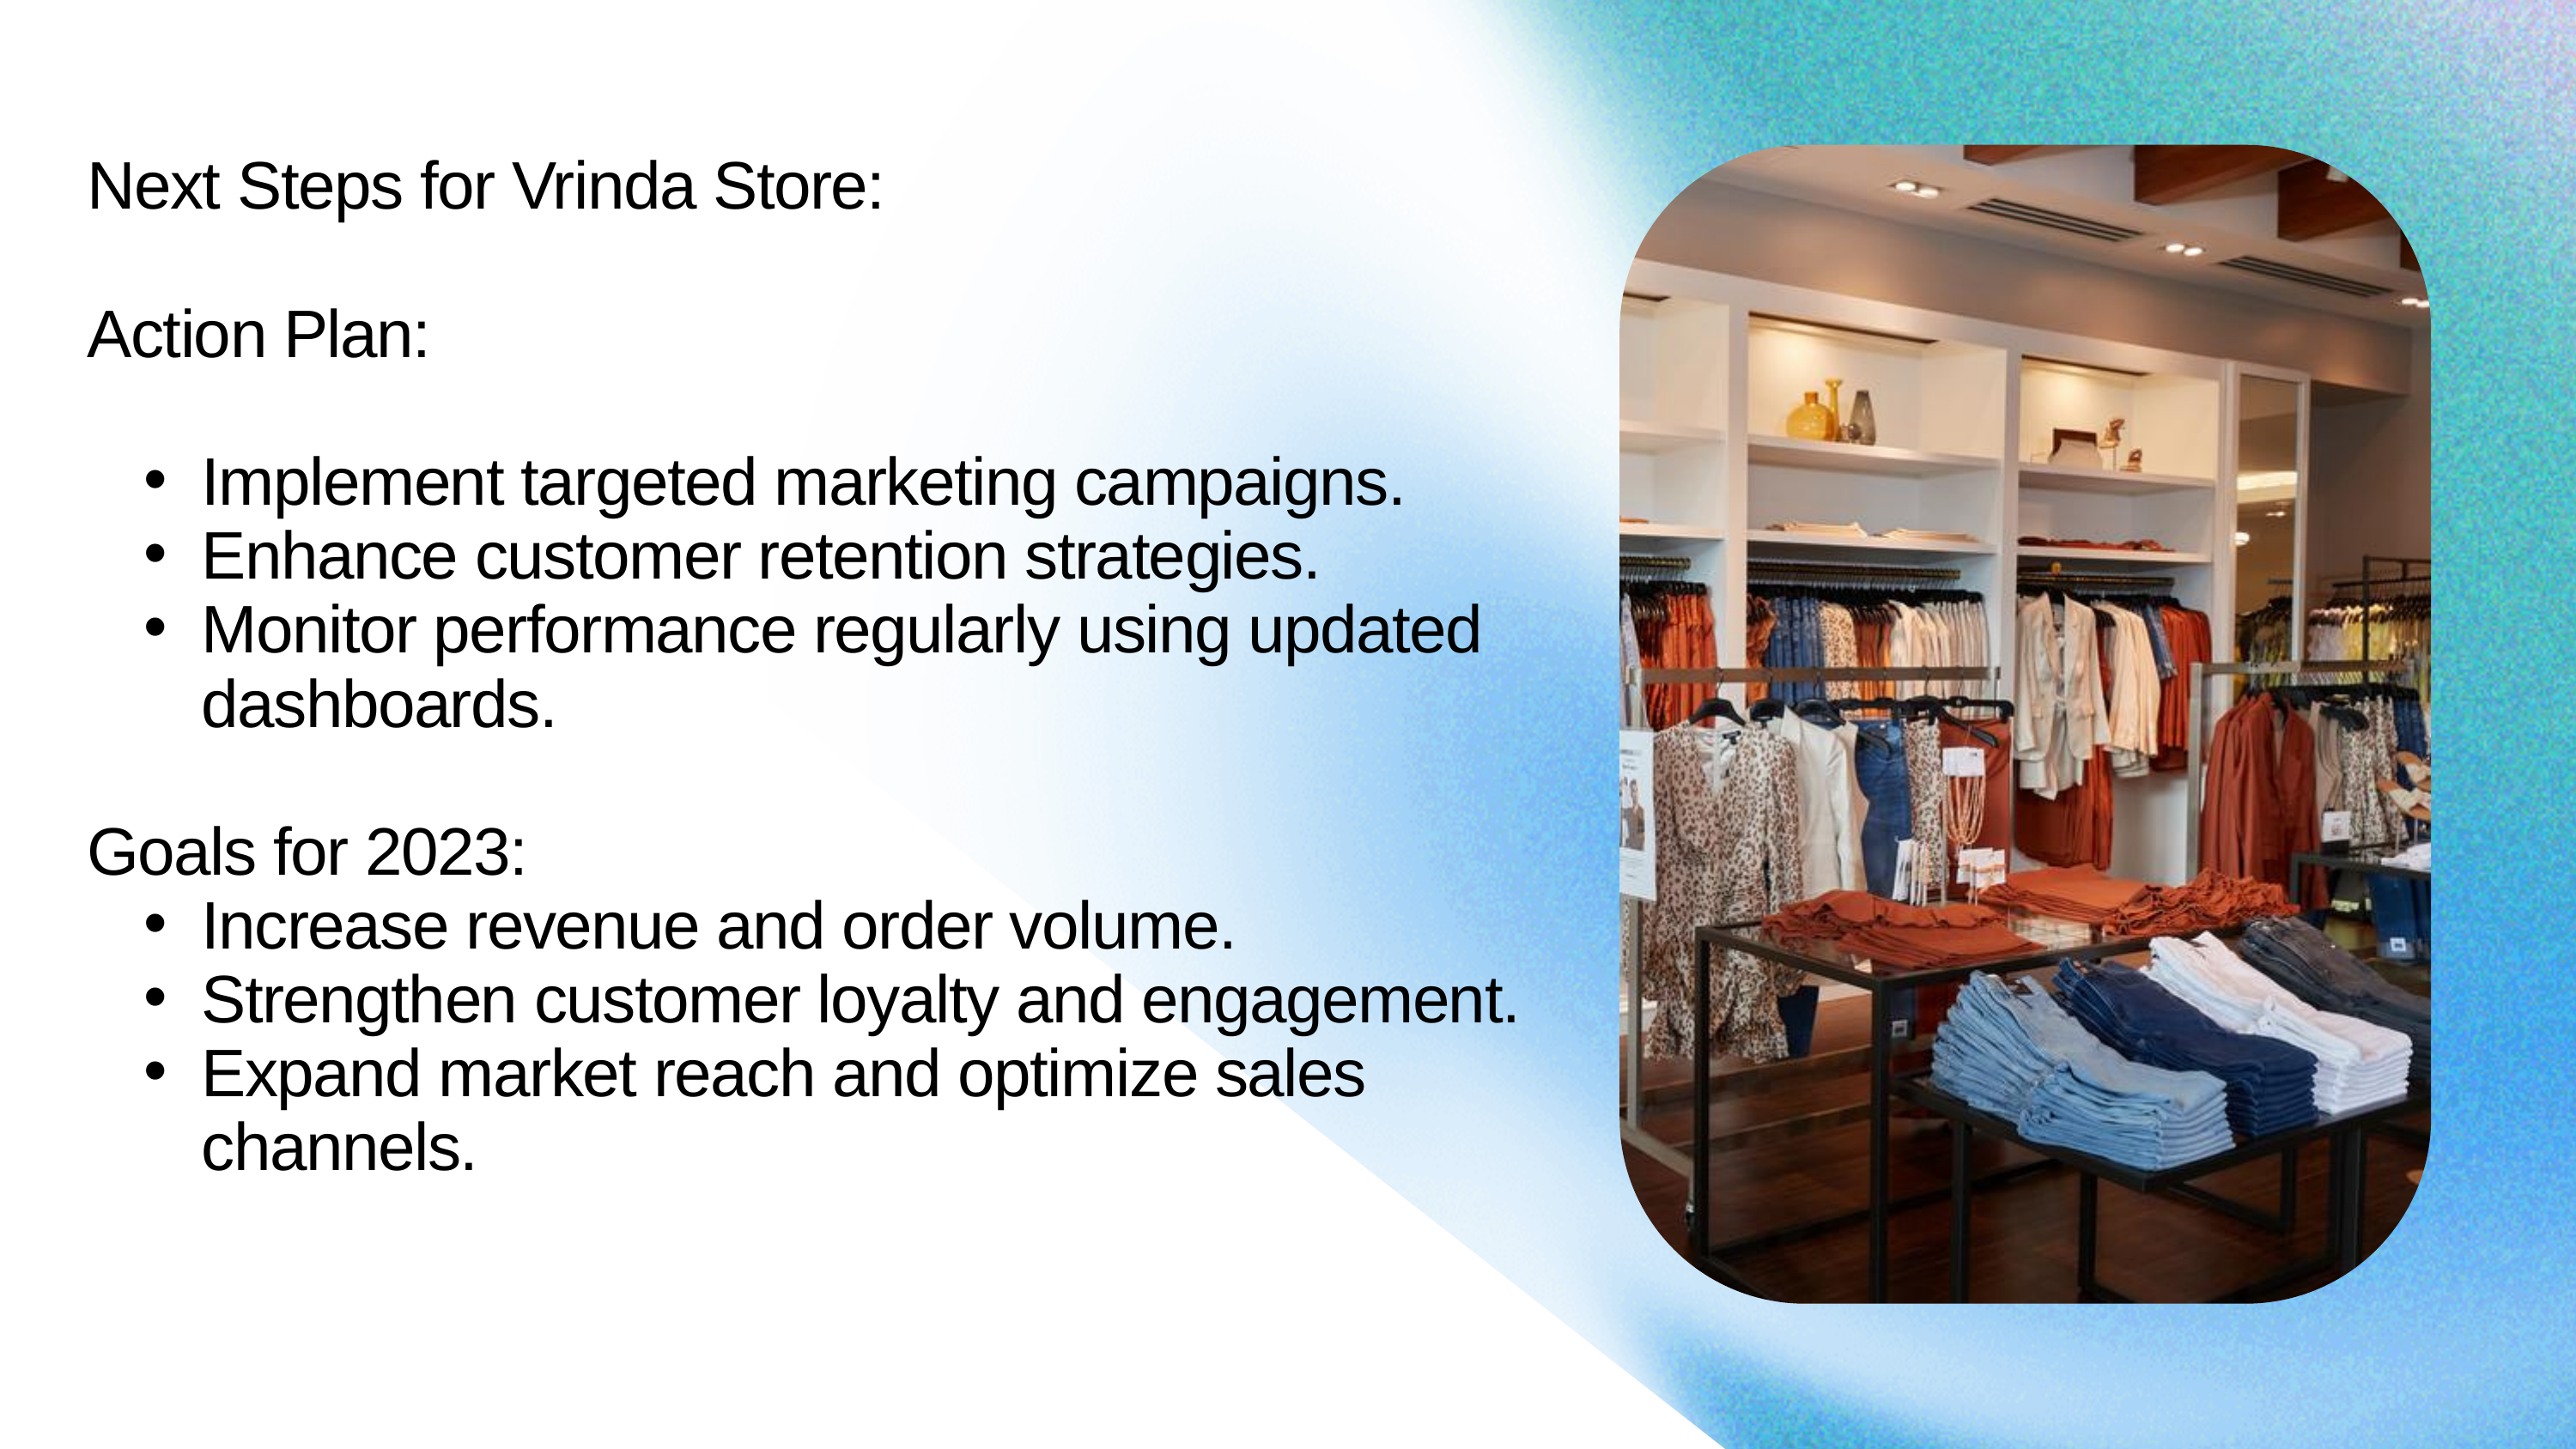

Next Steps for Vrinda Store:

Action Plan:

Implement targeted marketing campaigns.
Enhance customer retention strategies.
Monitor performance regularly using updated dashboards.

Goals for 2023:
Increase revenue and order volume.
Strengthen customer loyalty and engagement.
Expand market reach and optimize sales channels.